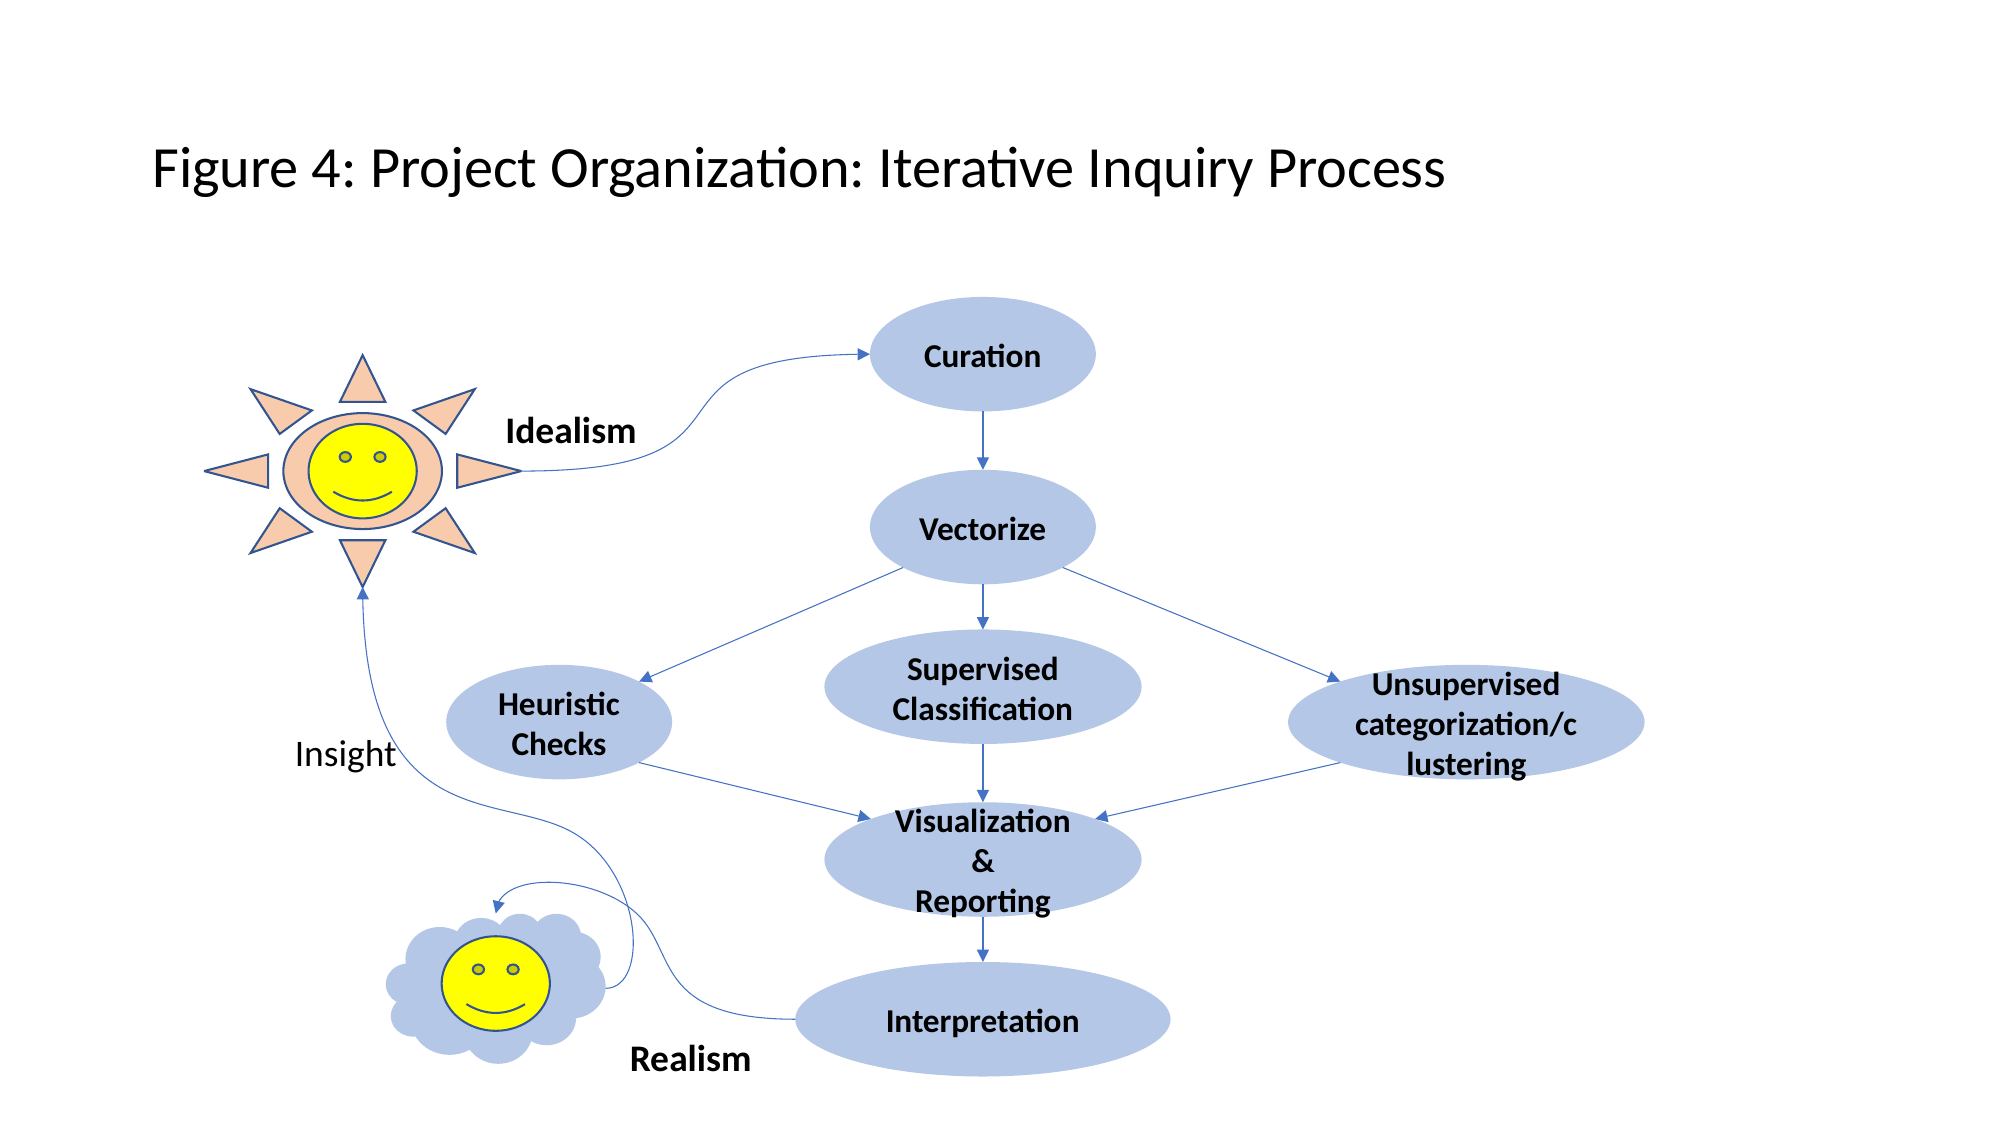

# Figure 4: Project Organization: Iterative Inquiry Process
Curation
Idea
Idealism

Vectorize
Supervised
Classification
Heuristic
Checks
Unsupervised categorization/clustering
Insight
Visualization &
Reporting

Interpretation
Realism